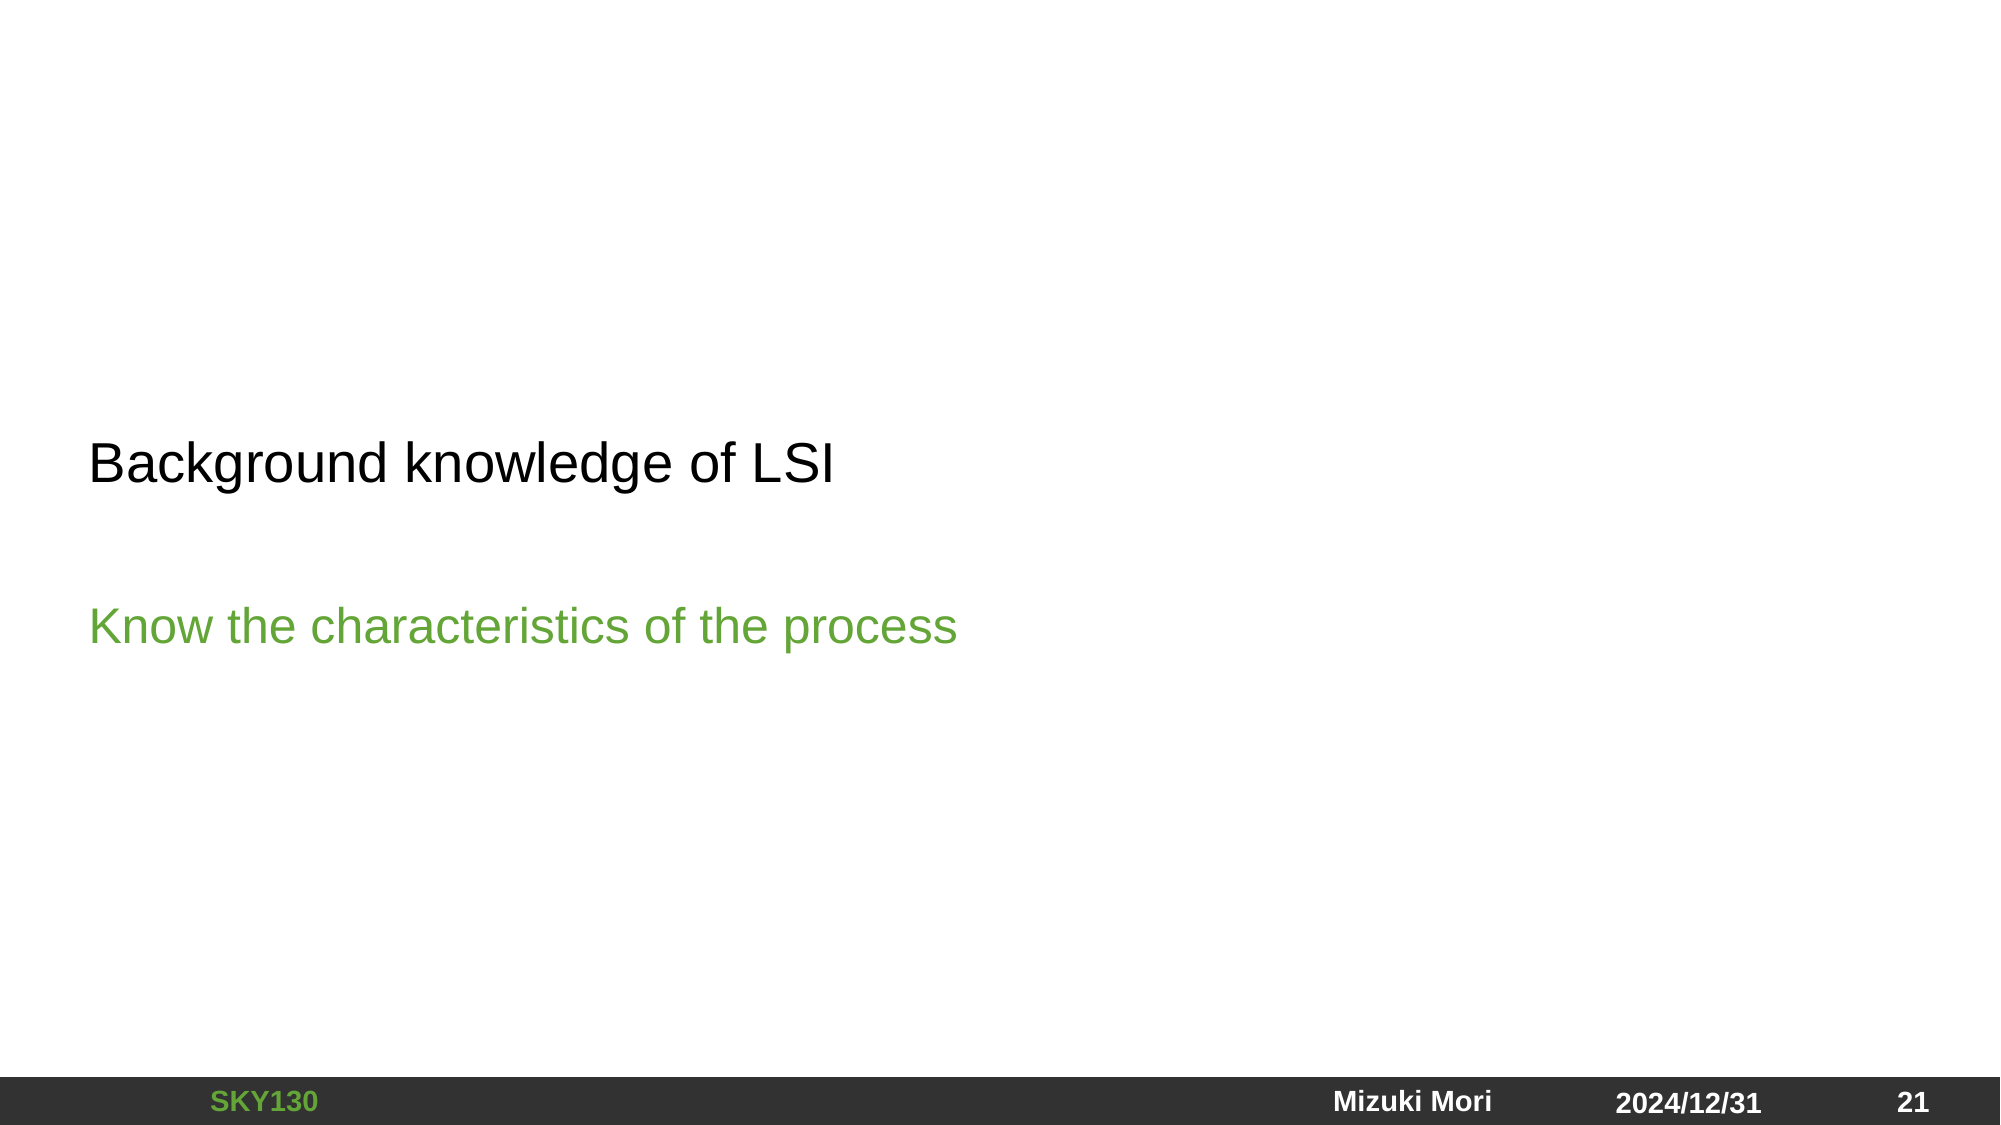

# Background knowledge of LSI
Know the characteristics of the process
21
2024/12/31